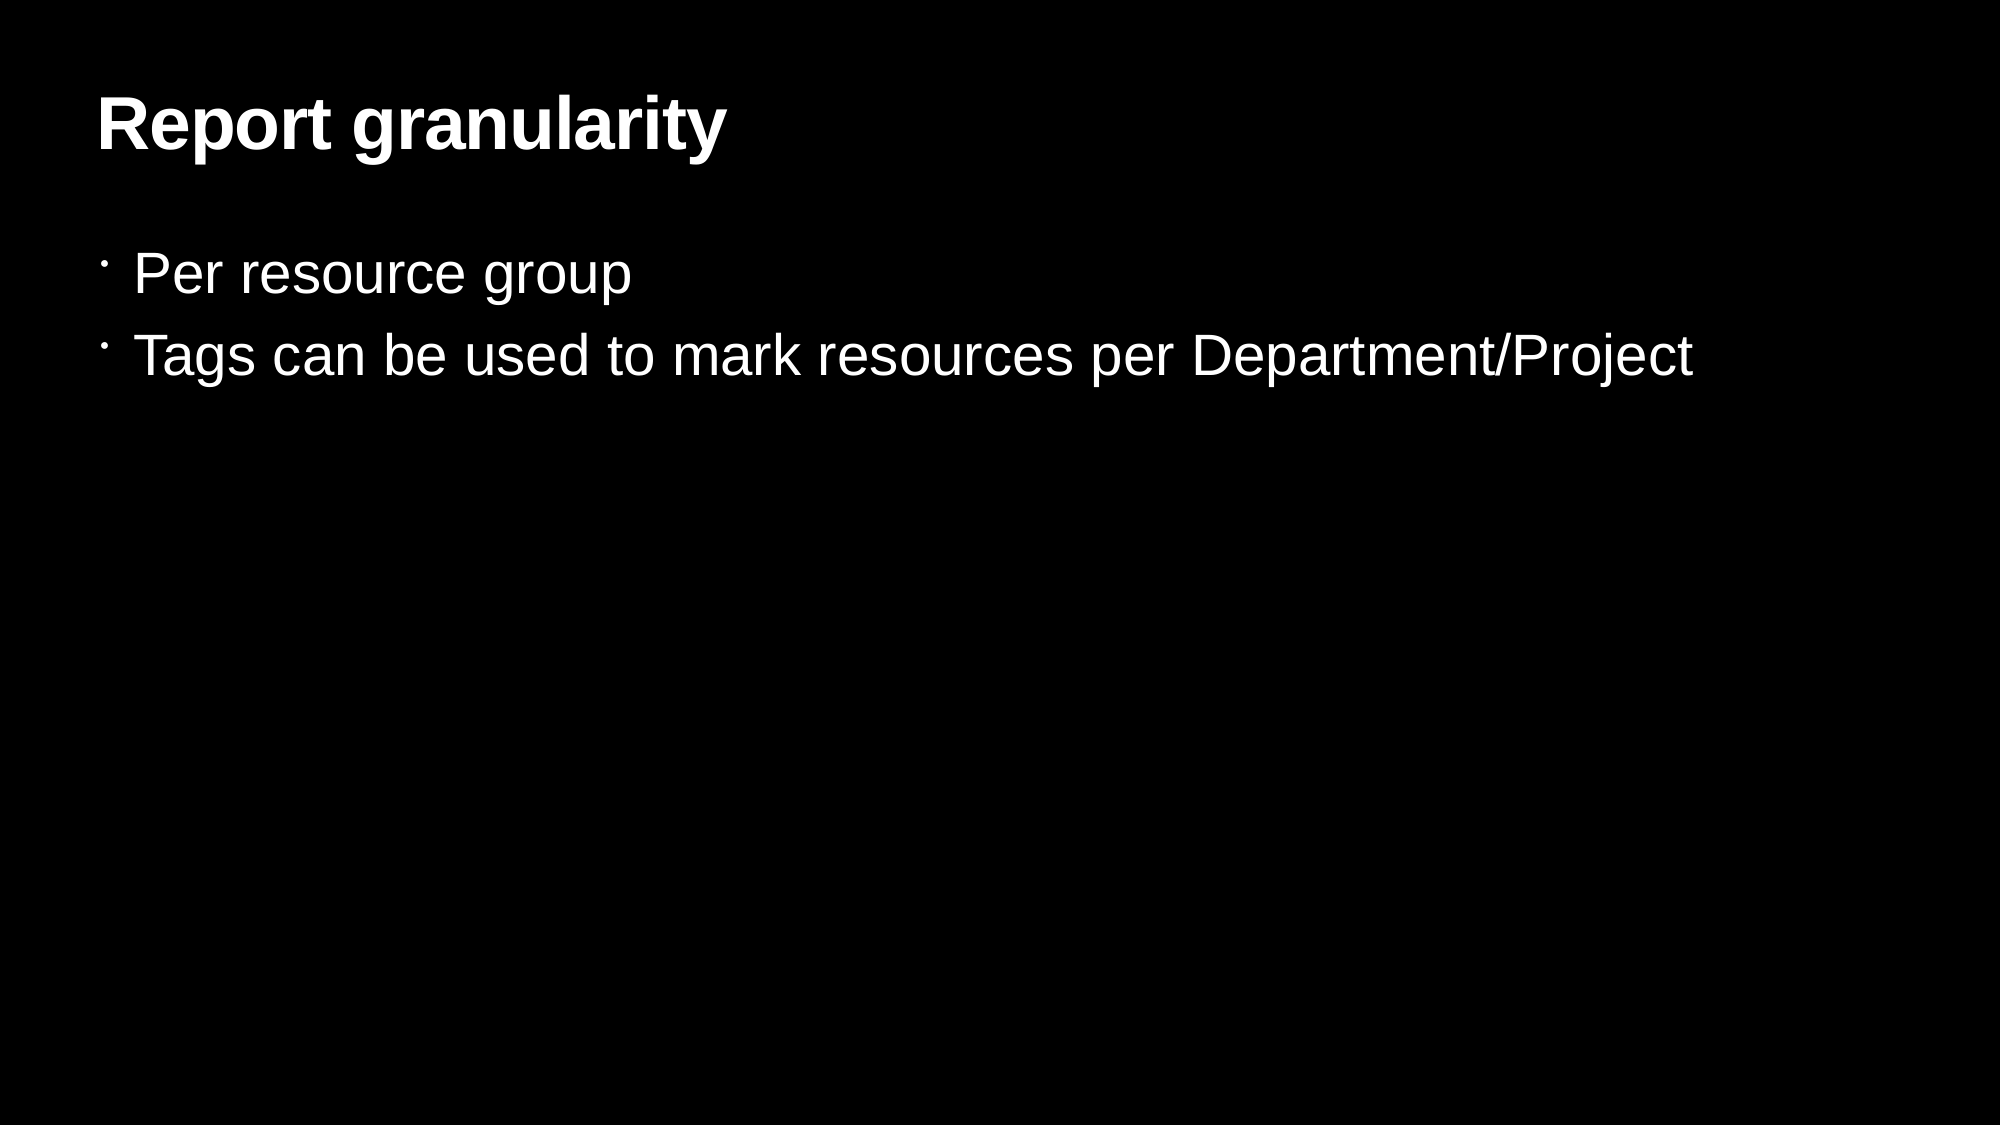

# Report granularity
Per resource group
Tags can be used to mark resources per Department/Project